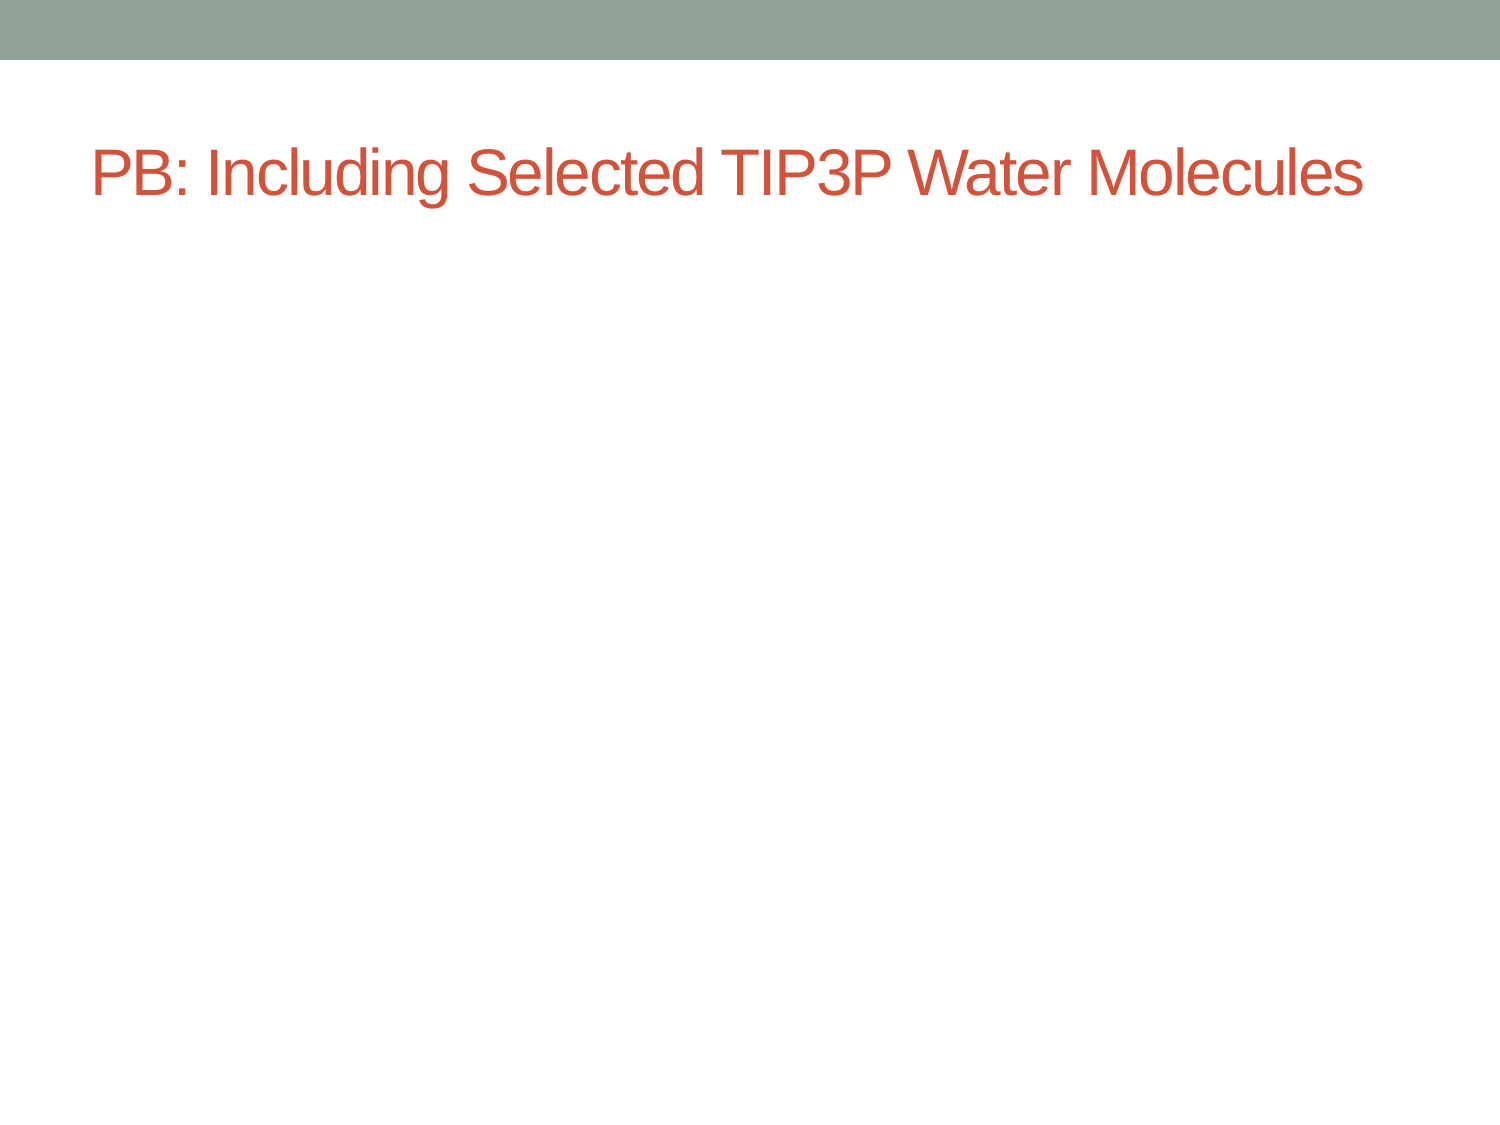

# PB: Including Selected TIP3P Water Molecules